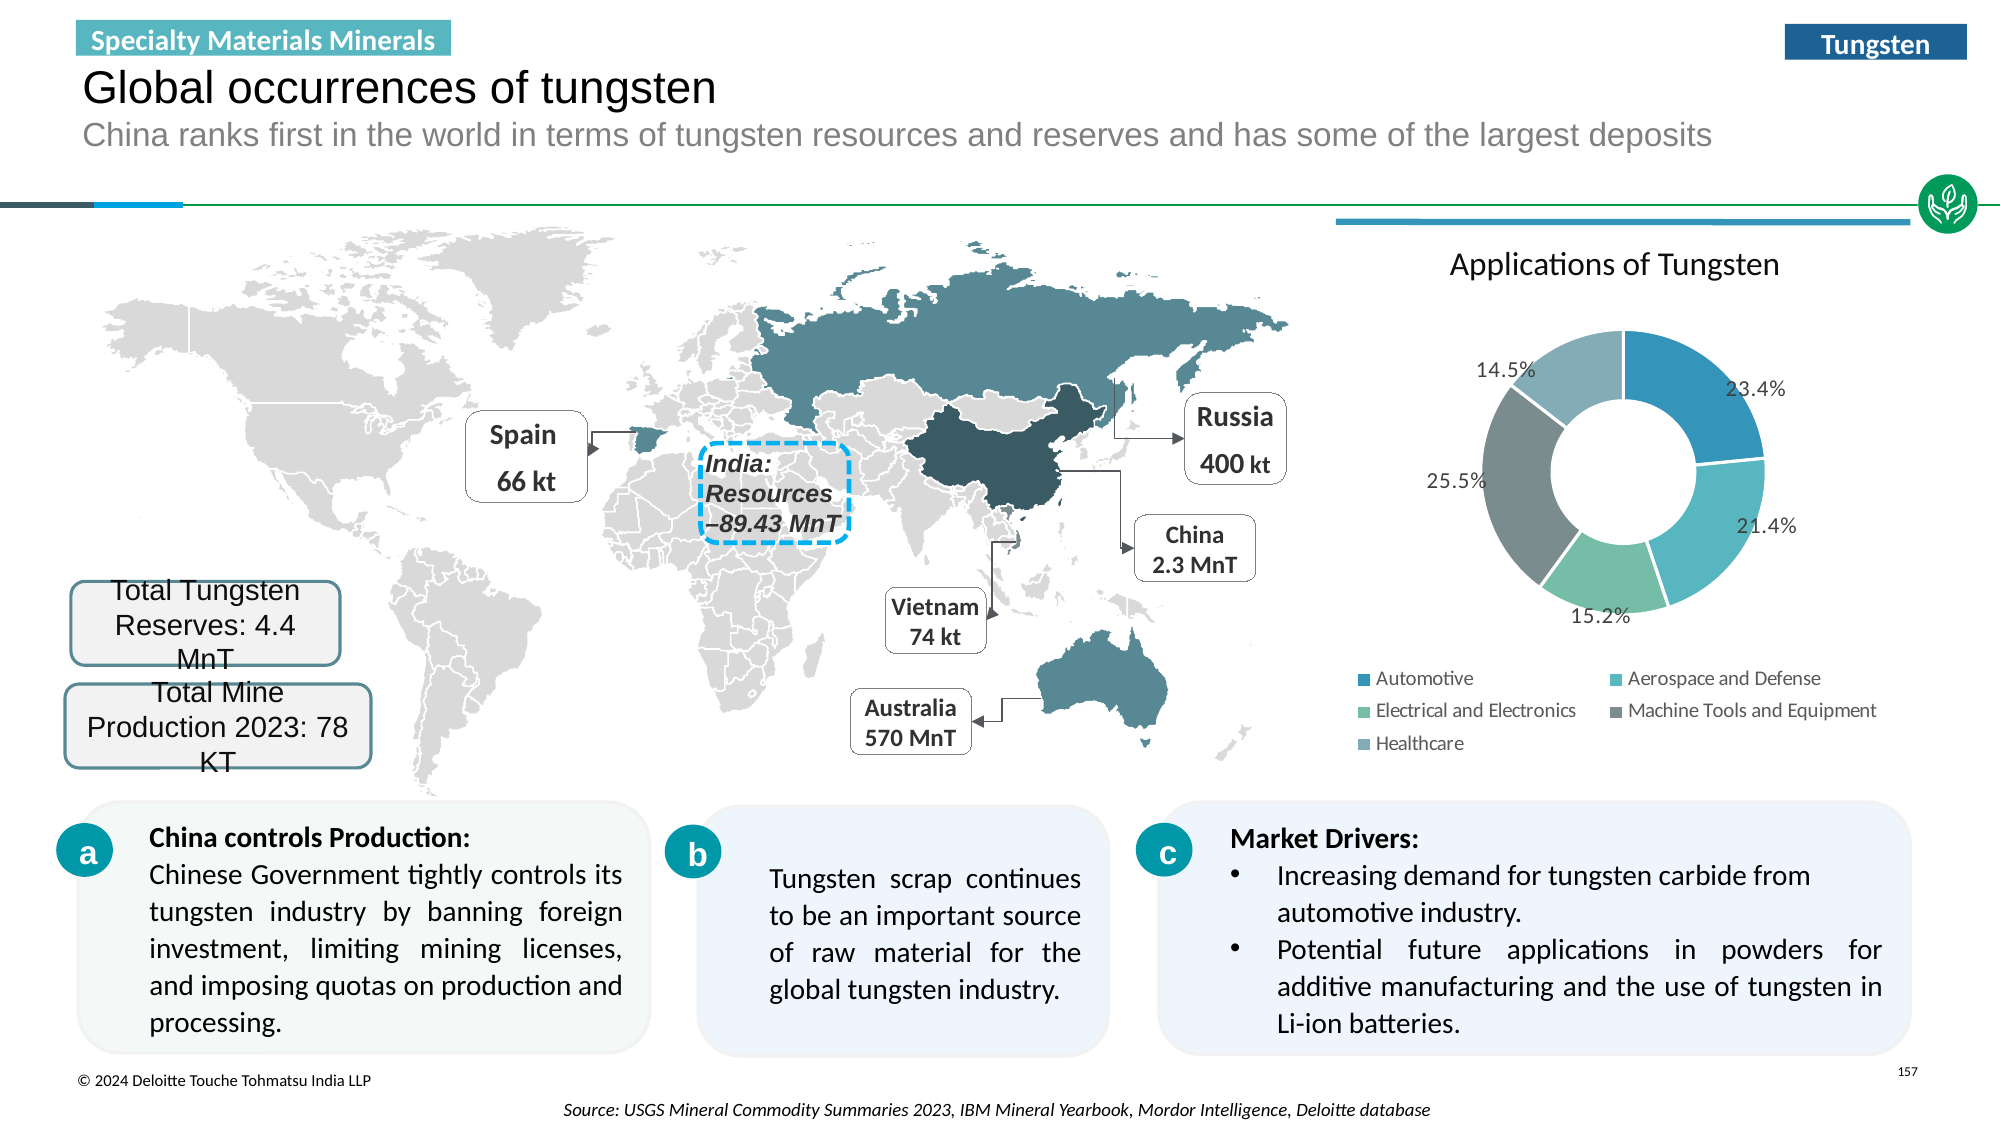

Specialty Materials Minerals
Tungsten
# Global occurrences of tungsten China ranks first in the world in terms of tungsten resources and reserves and has some of the largest deposits

Russia
400 kt
Spain
66 kt
China
2.3 MnT
Vietnam74 kt
Applications of Tungsten

### Chart

| Category |  |
|---|---|
| Automotive | 0.23440000000000003 |
| Aerospace and Defense | 0.2141 |
| Electrical and Electronics | 0.1516 |
| Machine Tools and Equipment | 0.2548 |
| Healthcare | 0.1451 |
India: Resources –89.43 MnT
Total Tungsten Reserves: 4.4 MnT
Total Mine Production 2023: 78 KT
Australia
570 MnT
Market Drivers:
Increasing demand for tungsten carbide from automotive industry.
Potential future applications in powders for additive manufacturing and the use of tungsten in Li-ion batteries.
China controls Production:
Chinese Government tightly controls its tungsten industry by banning foreign investment, limiting mining licenses, and imposing quotas on production and processing.
Tungsten scrap continues to be an important source of raw material for the global tungsten industry.
c
a
b
Source: USGS Mineral Commodity Summaries 2023, IBM Mineral Yearbook, Mordor Intelligence, Deloitte database